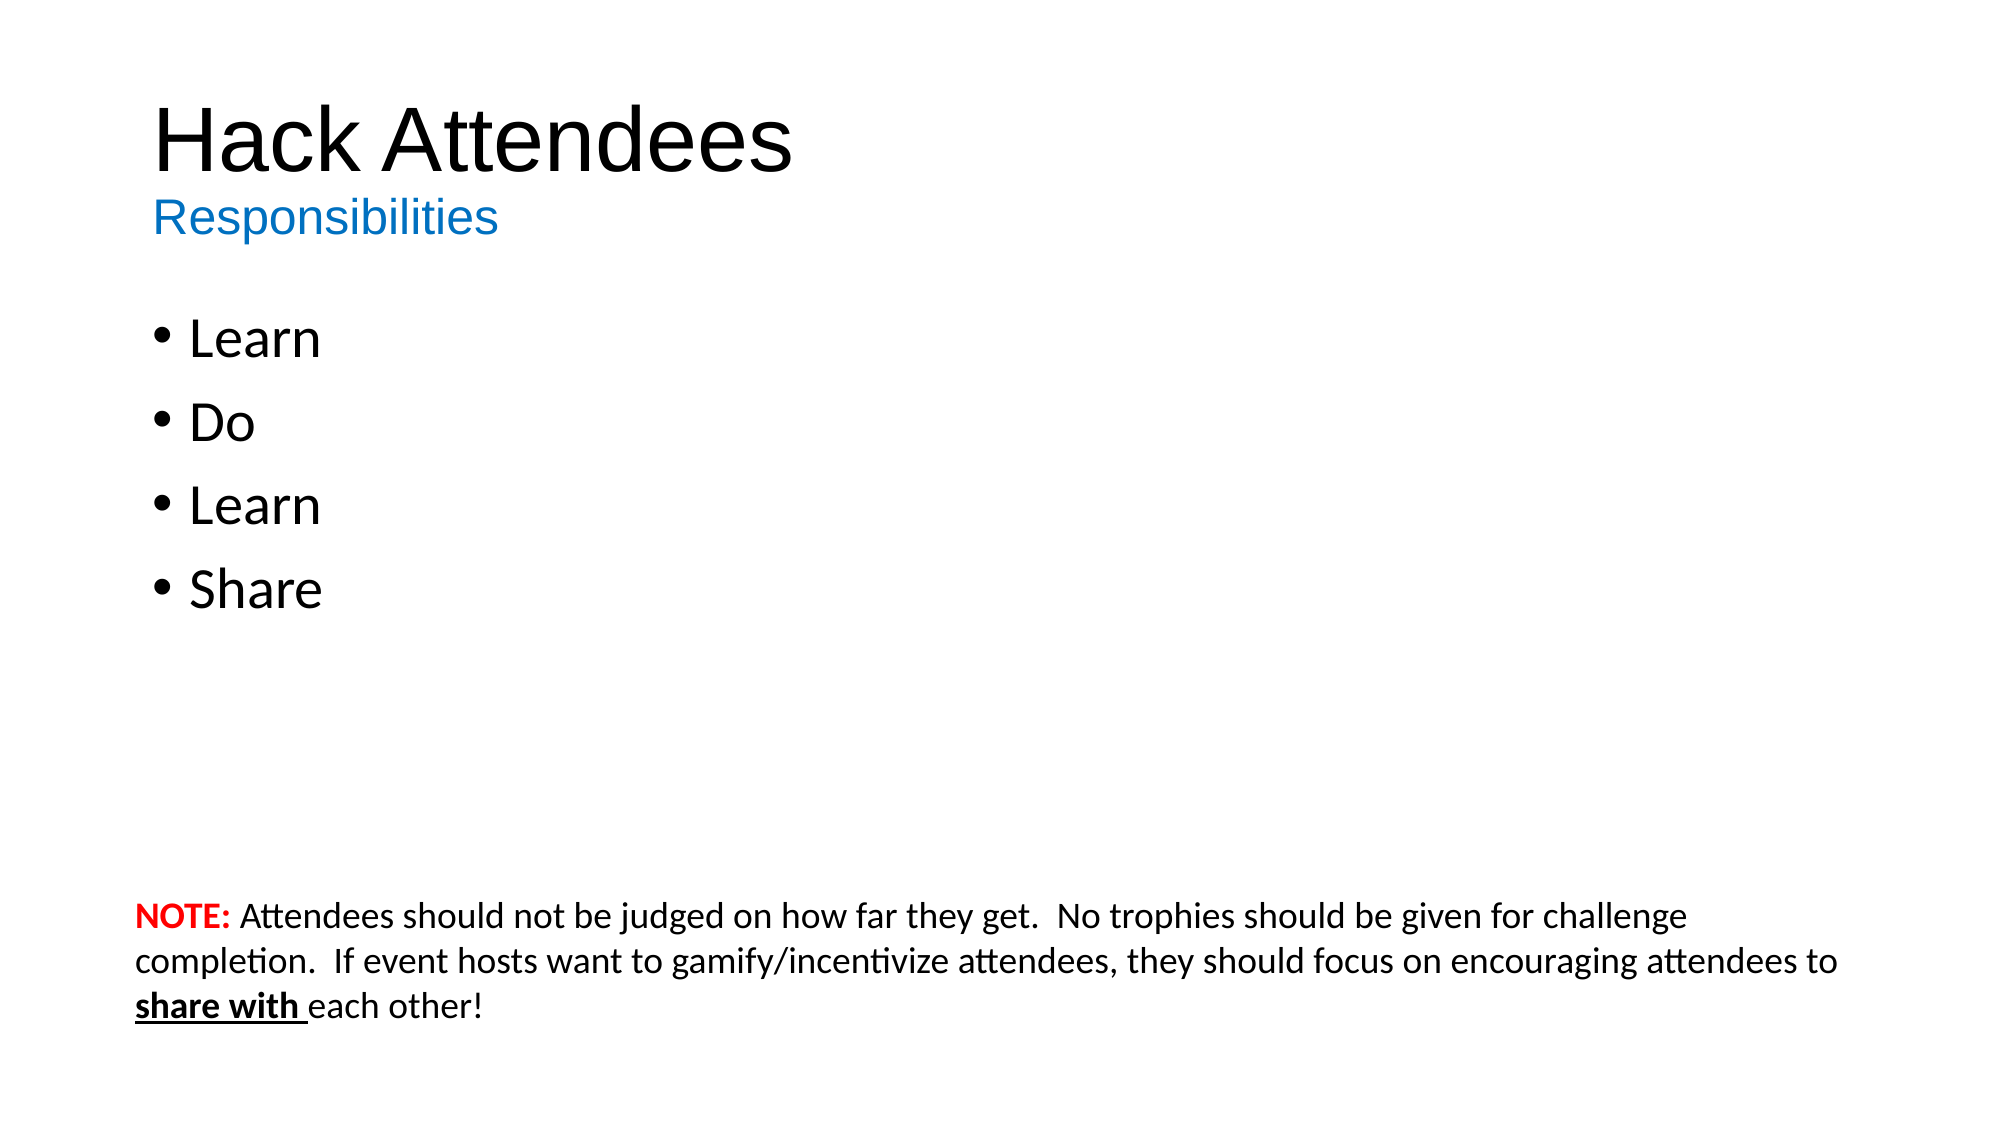

# Hack Attendees Responsibilities
Learn
Do
Learn
Share
NOTE: Attendees should not be judged on how far they get.  No trophies should be given for challenge completion.  If event hosts want to gamify/incentivize attendees, they should focus on encouraging attendees to share with each other!